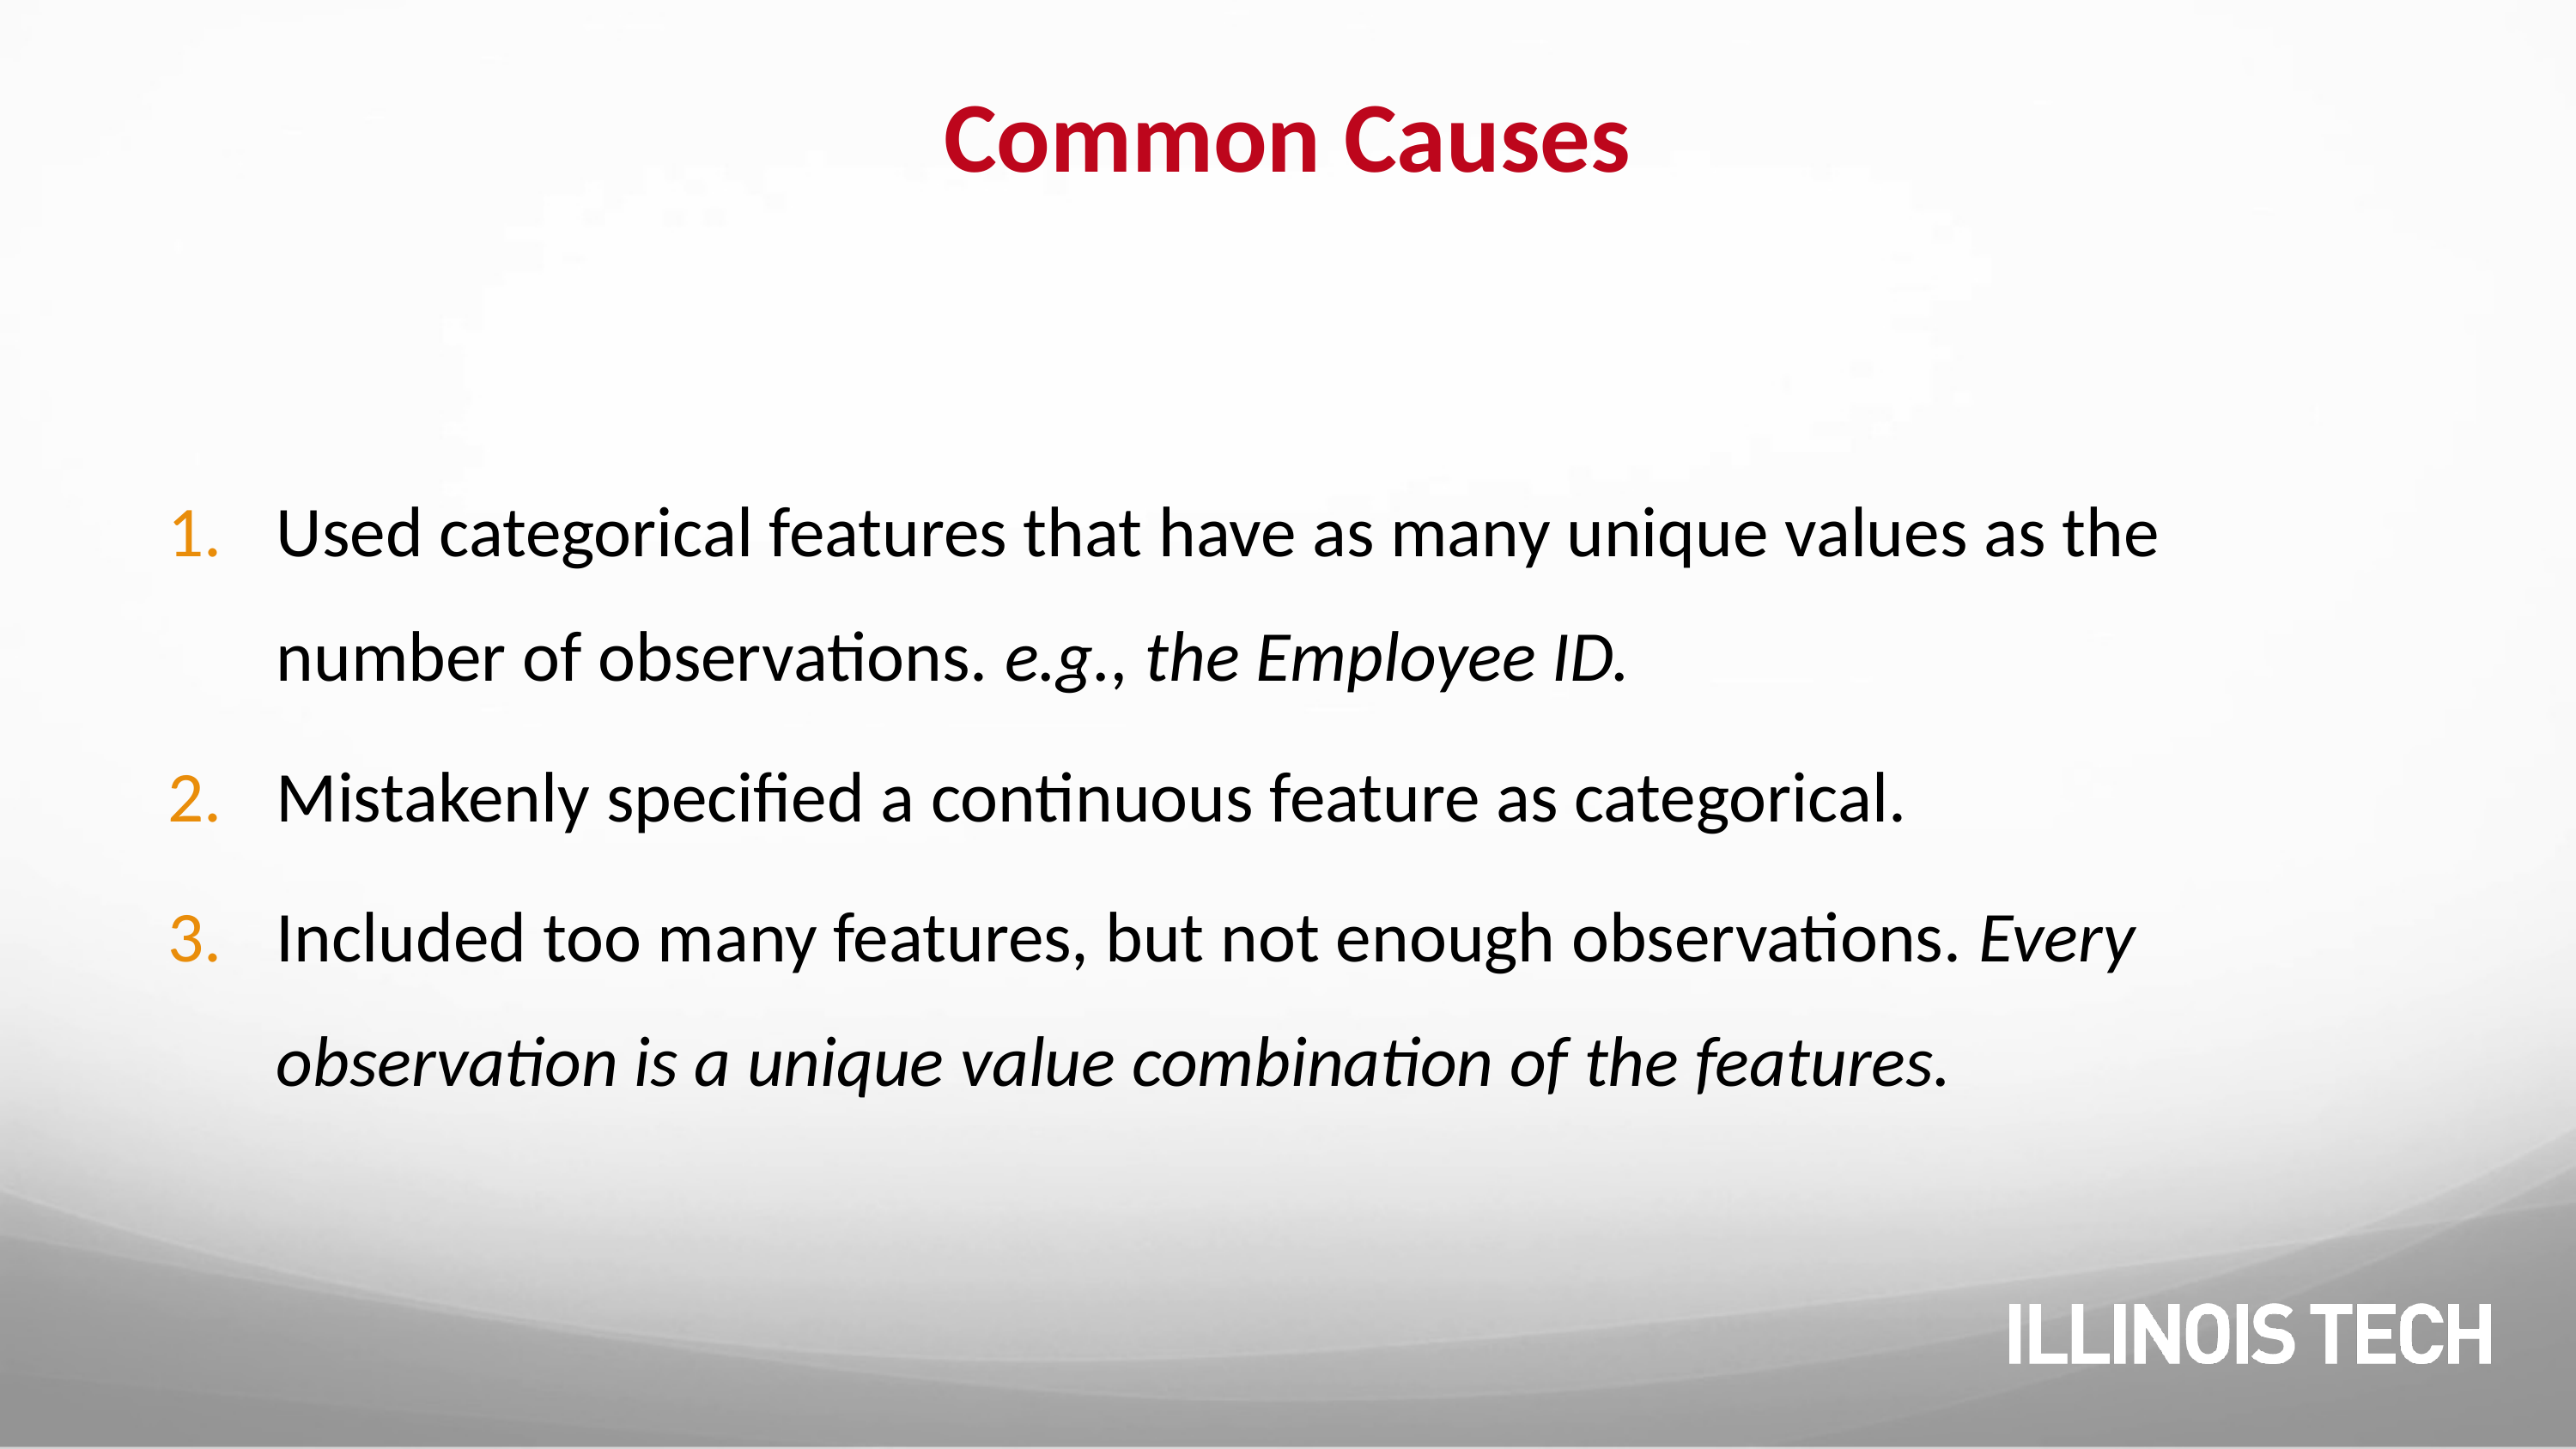

# Common Causes
Used categorical features that have as many unique values as the number of observations. e.g., the Employee ID.
Mistakenly specified a continuous feature as categorical.
Included too many features, but not enough observations. Every observation is a unique value combination of the features.